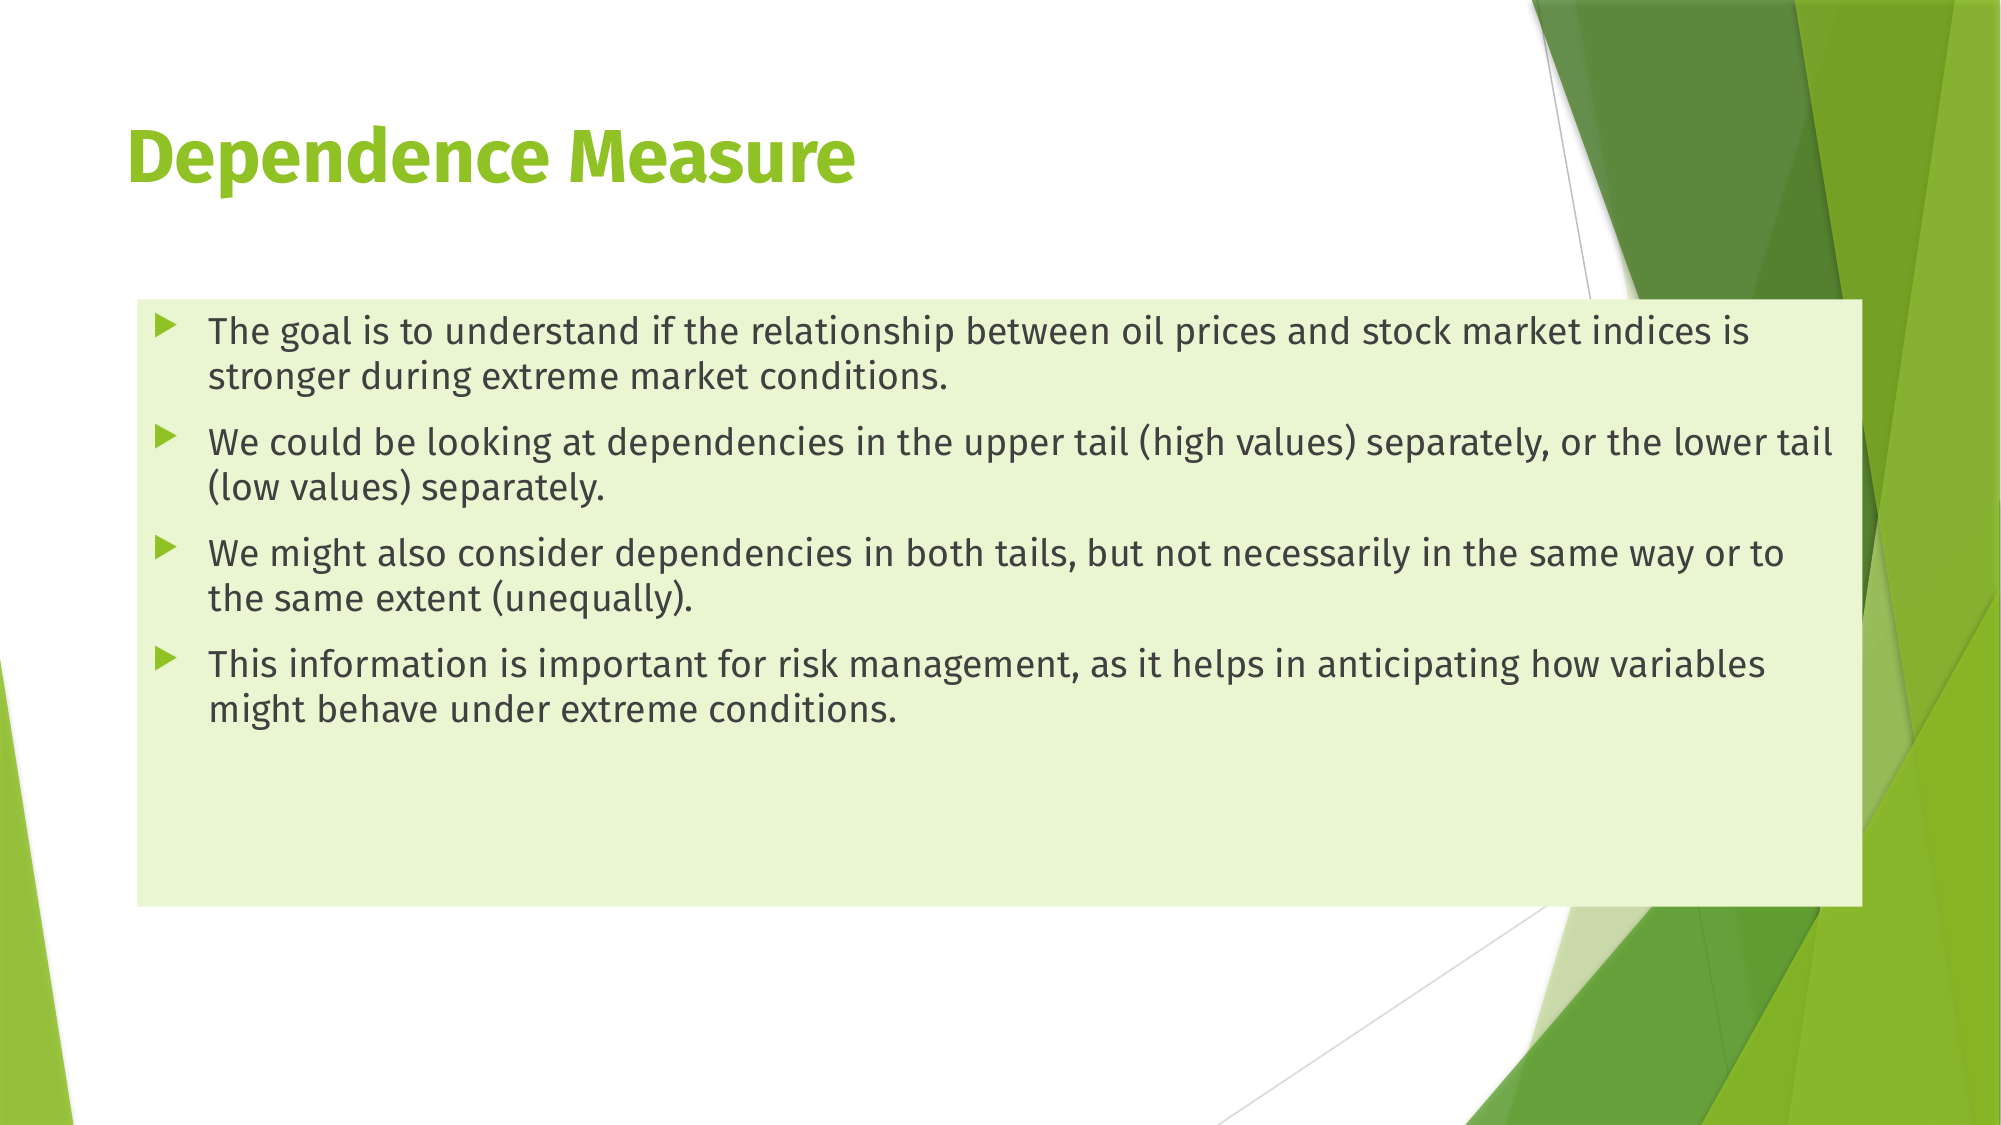

# Dependence Measure
The goal is to understand if the relationship between oil prices and stock market indices is stronger during extreme market conditions.
We could be looking at dependencies in the upper tail (high values) separately, or the lower tail (low values) separately.
We might also consider dependencies in both tails, but not necessarily in the same way or to the same extent (unequally).
This information is important for risk management, as it helps in anticipating how variables might behave under extreme conditions.

                    RESULTS & DISCUSSIONS